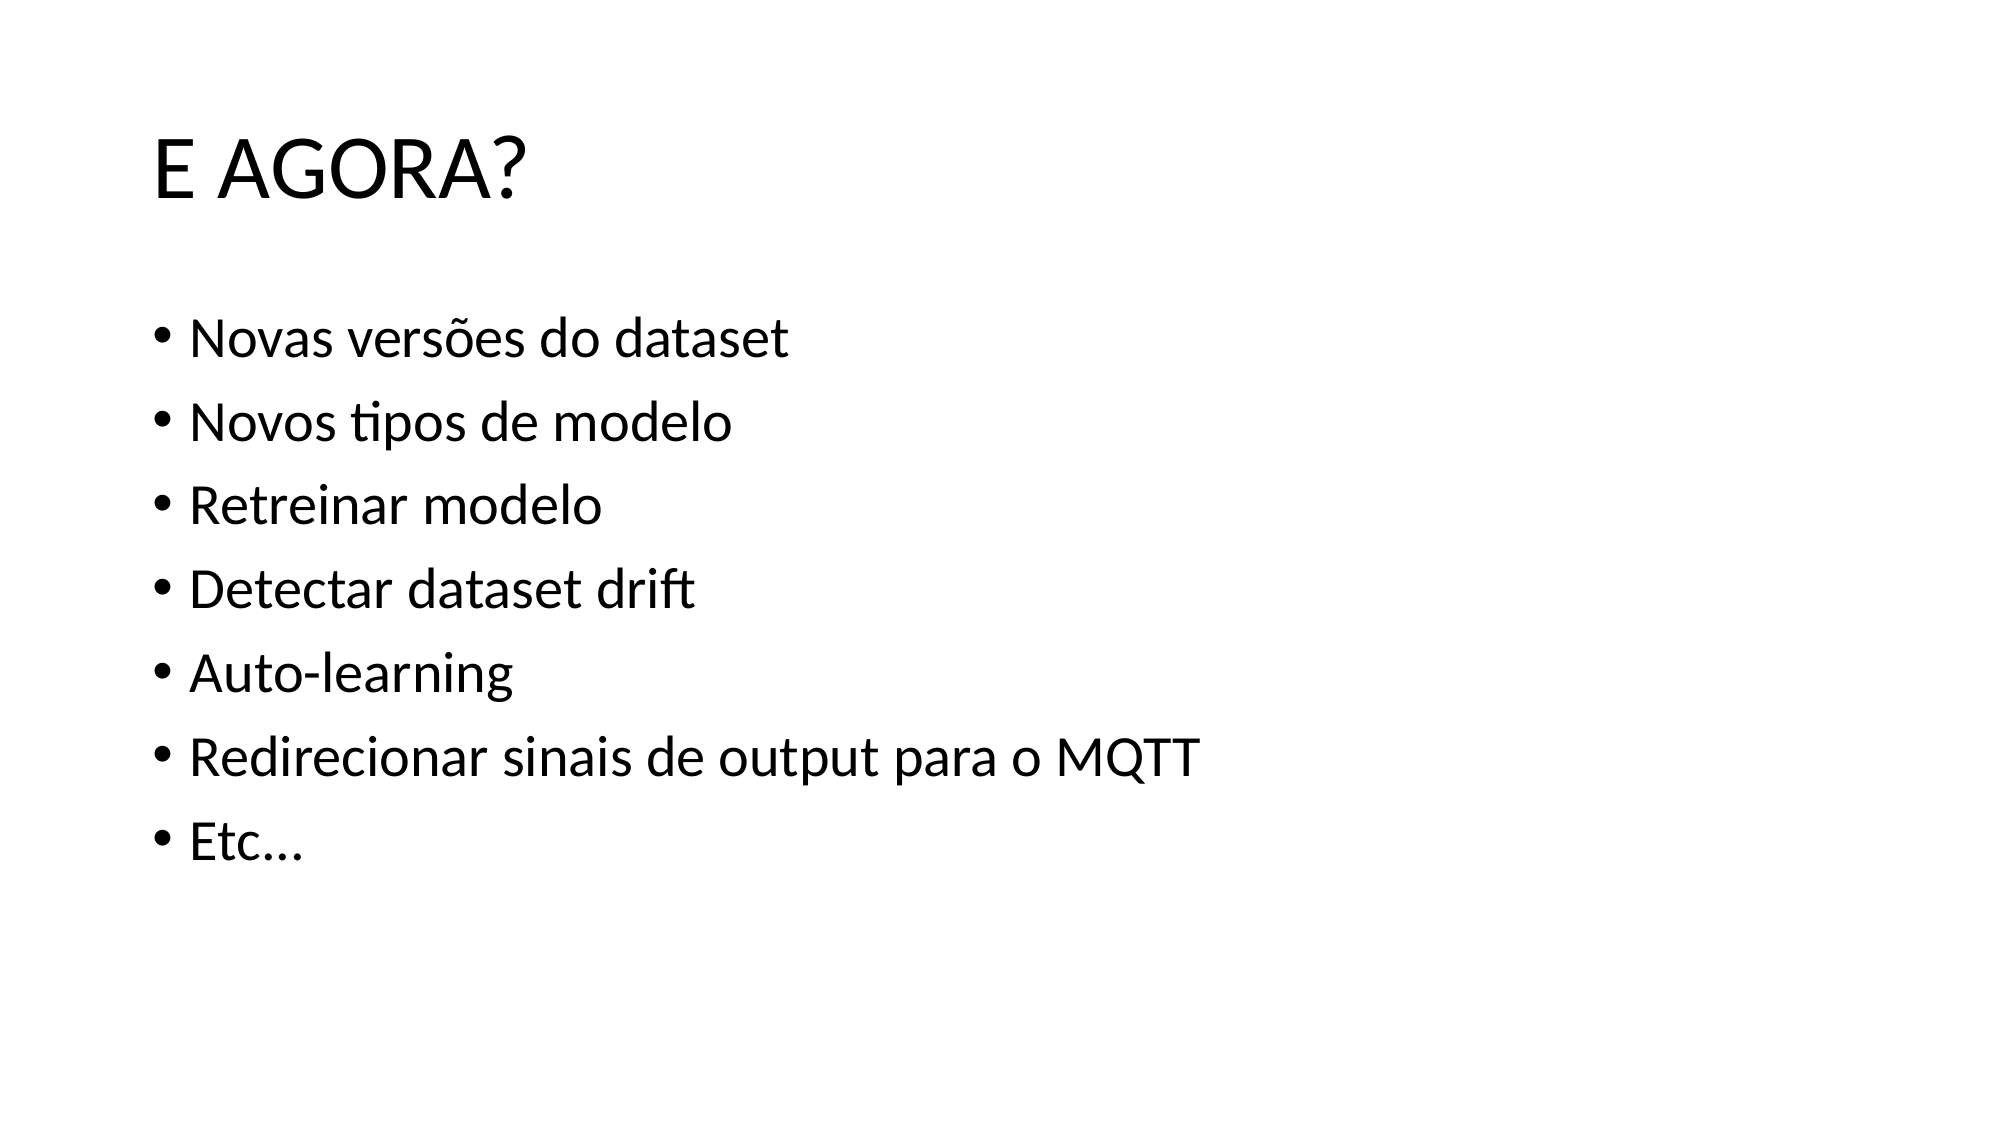

# E AGORA?
Novas versões do dataset
Novos tipos de modelo
Retreinar modelo
Detectar dataset drift
Auto-learning
Redirecionar sinais de output para o MQTT
Etc...